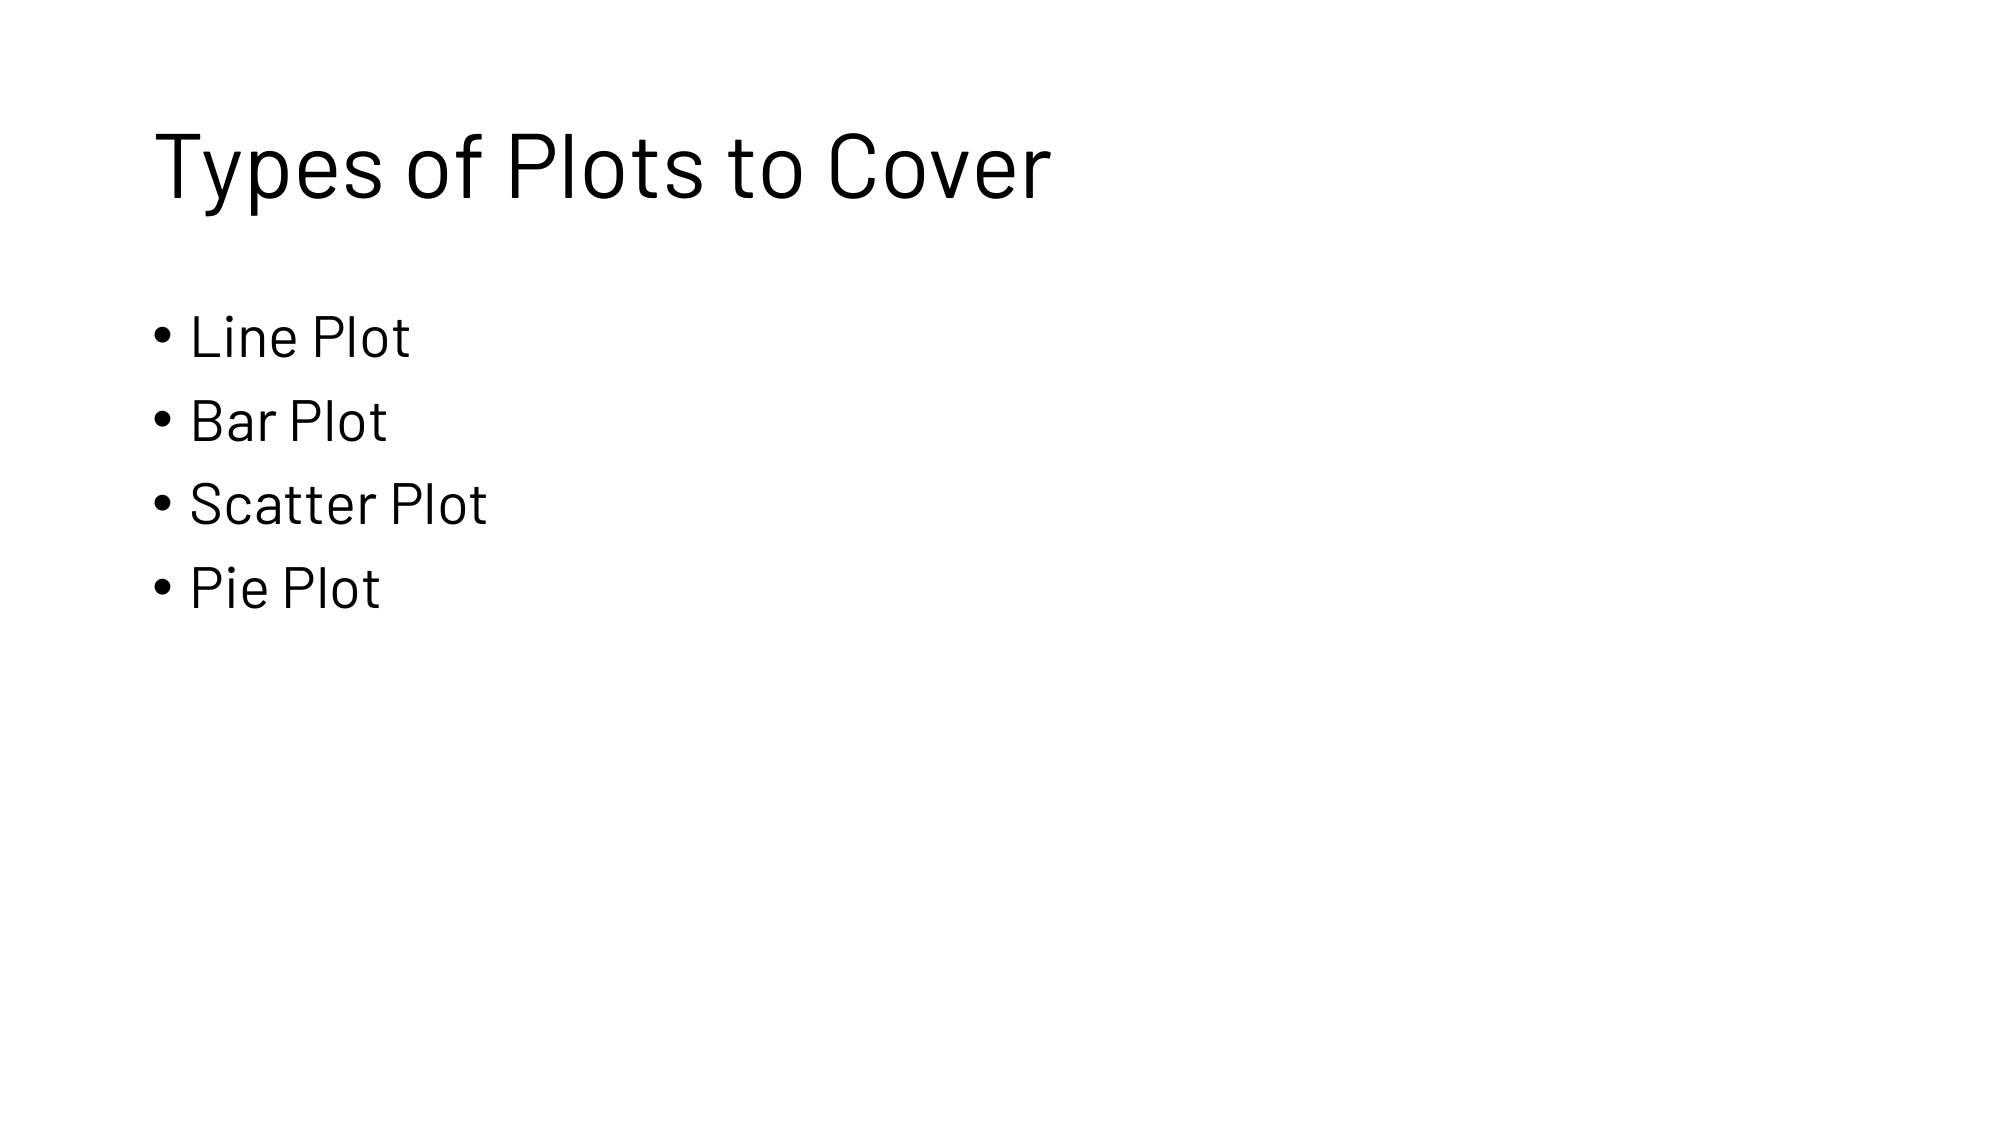

# Types of Plots to Cover
Line Plot
Bar Plot
Scatter Plot
Pie Plot